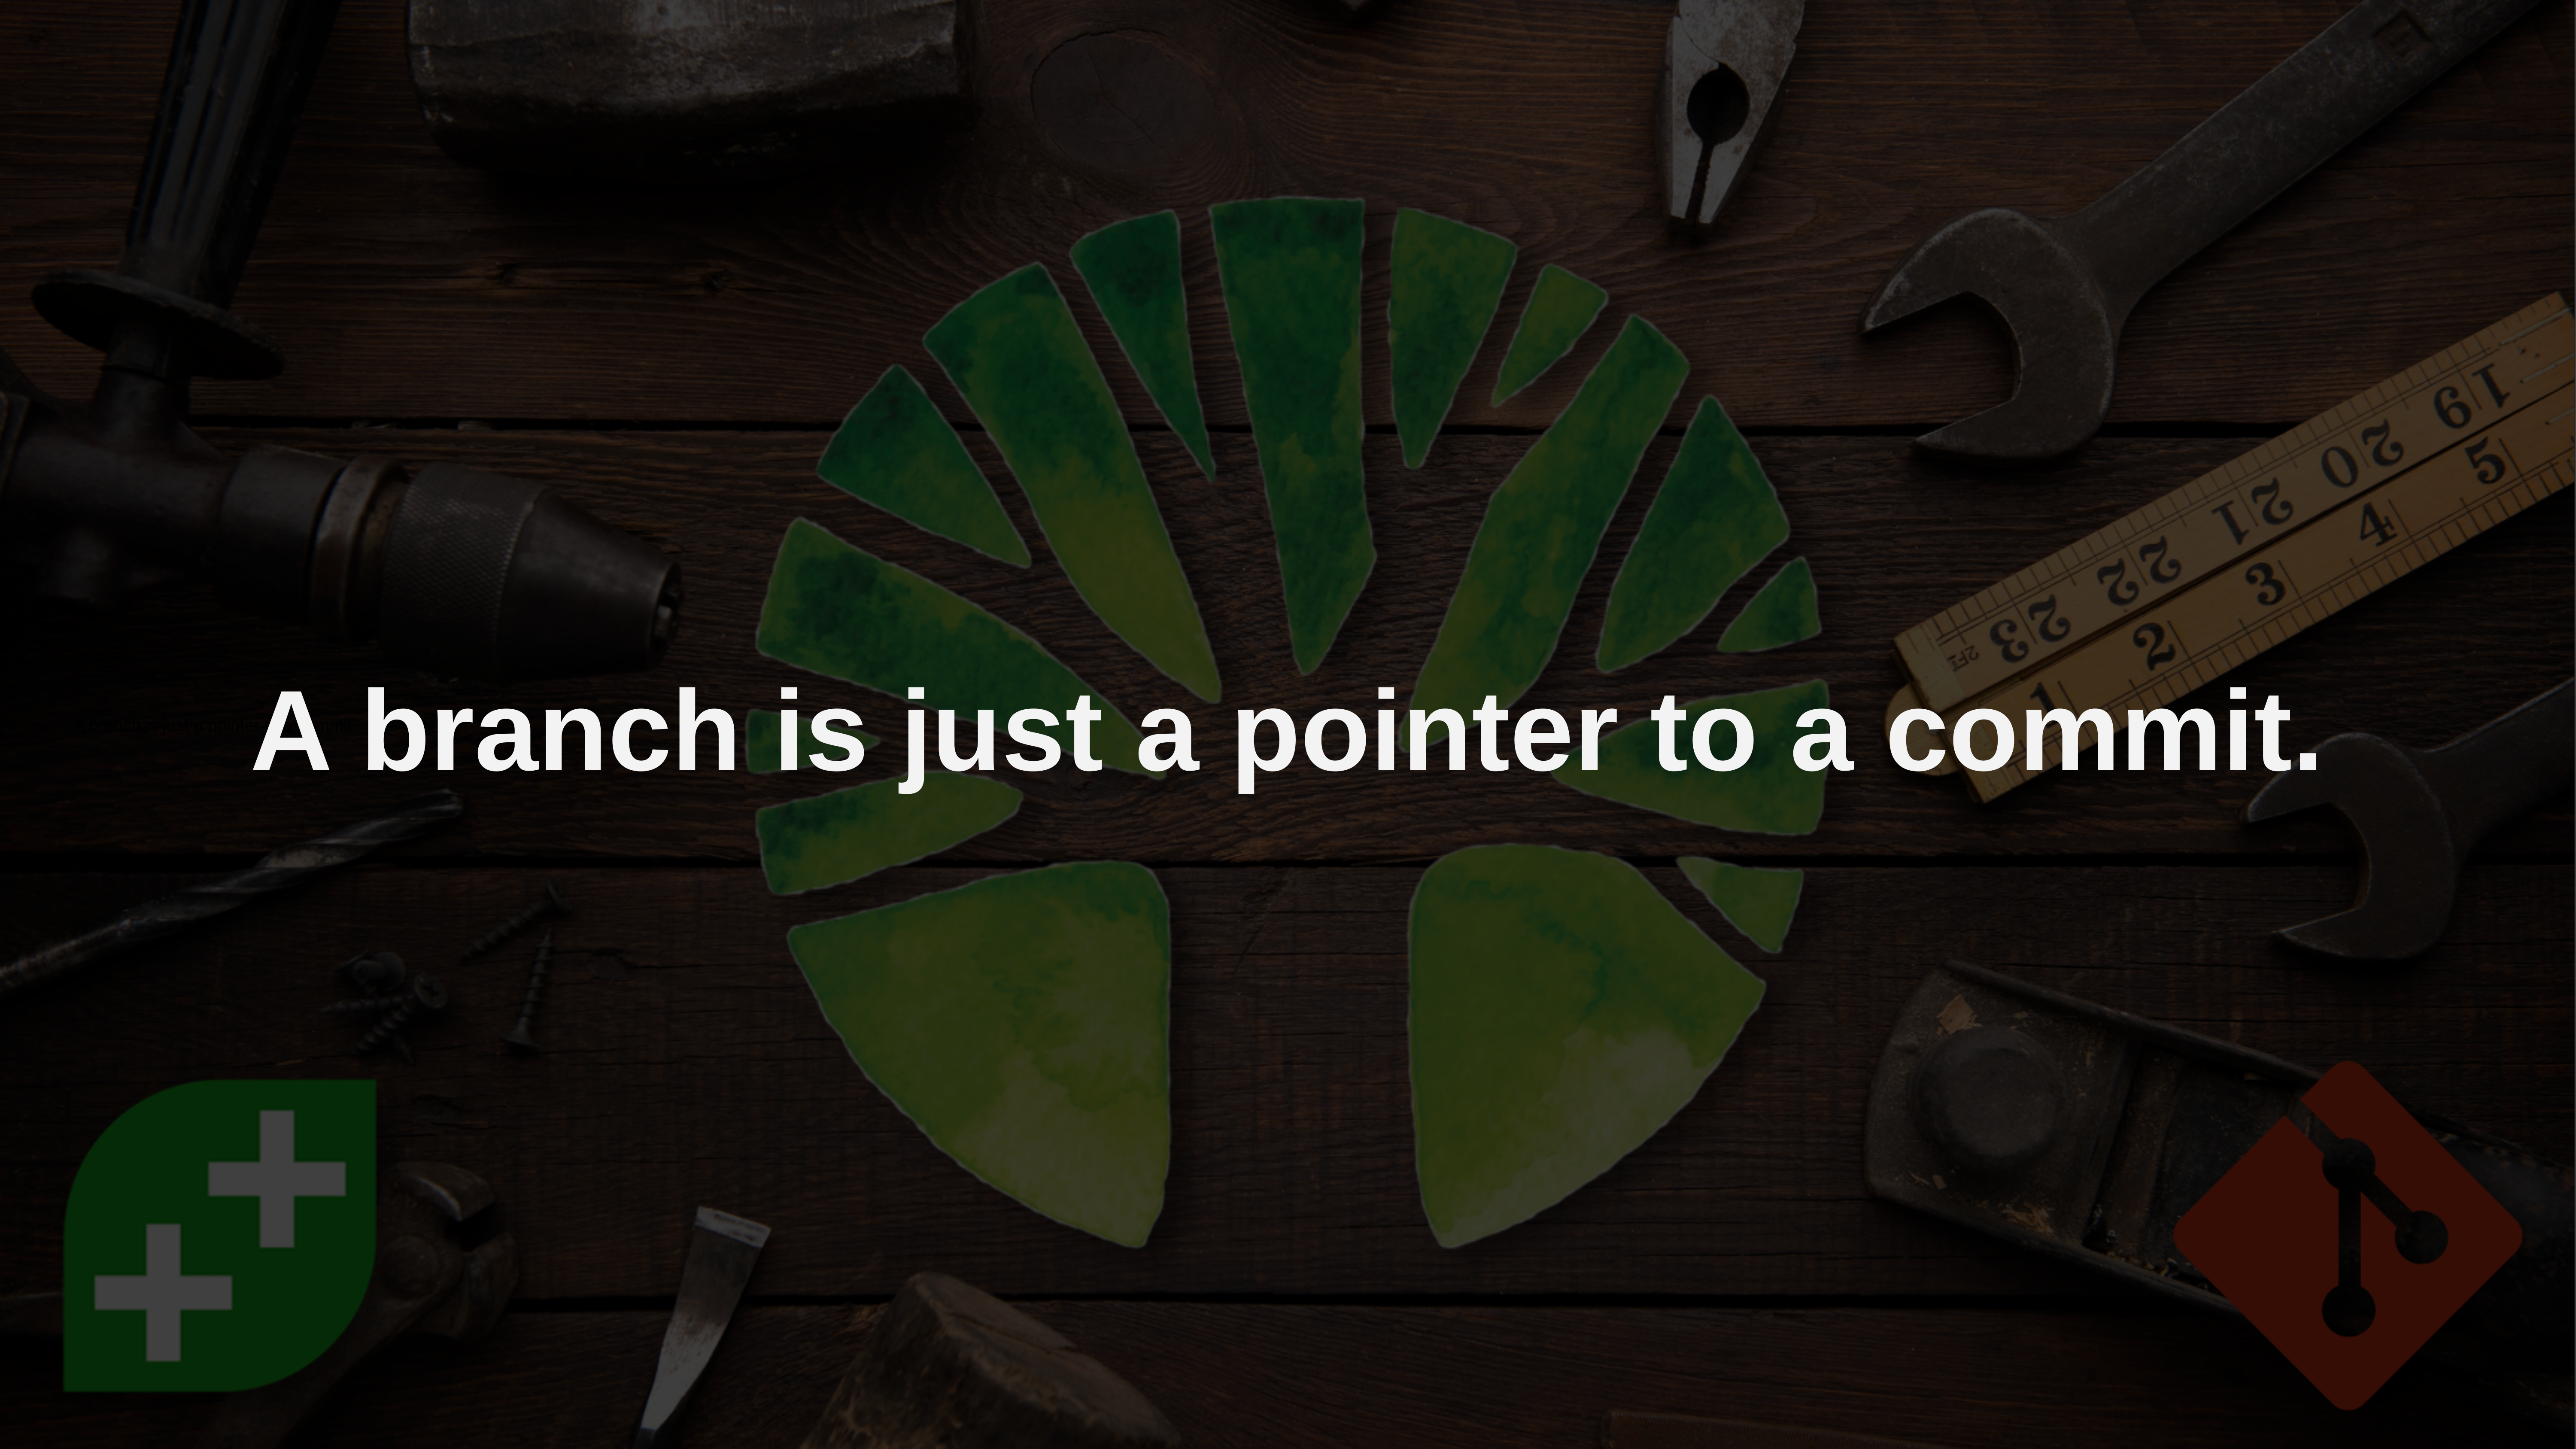

# A branch is just a pointer to a commit
A branch is just a pointer to a commit.